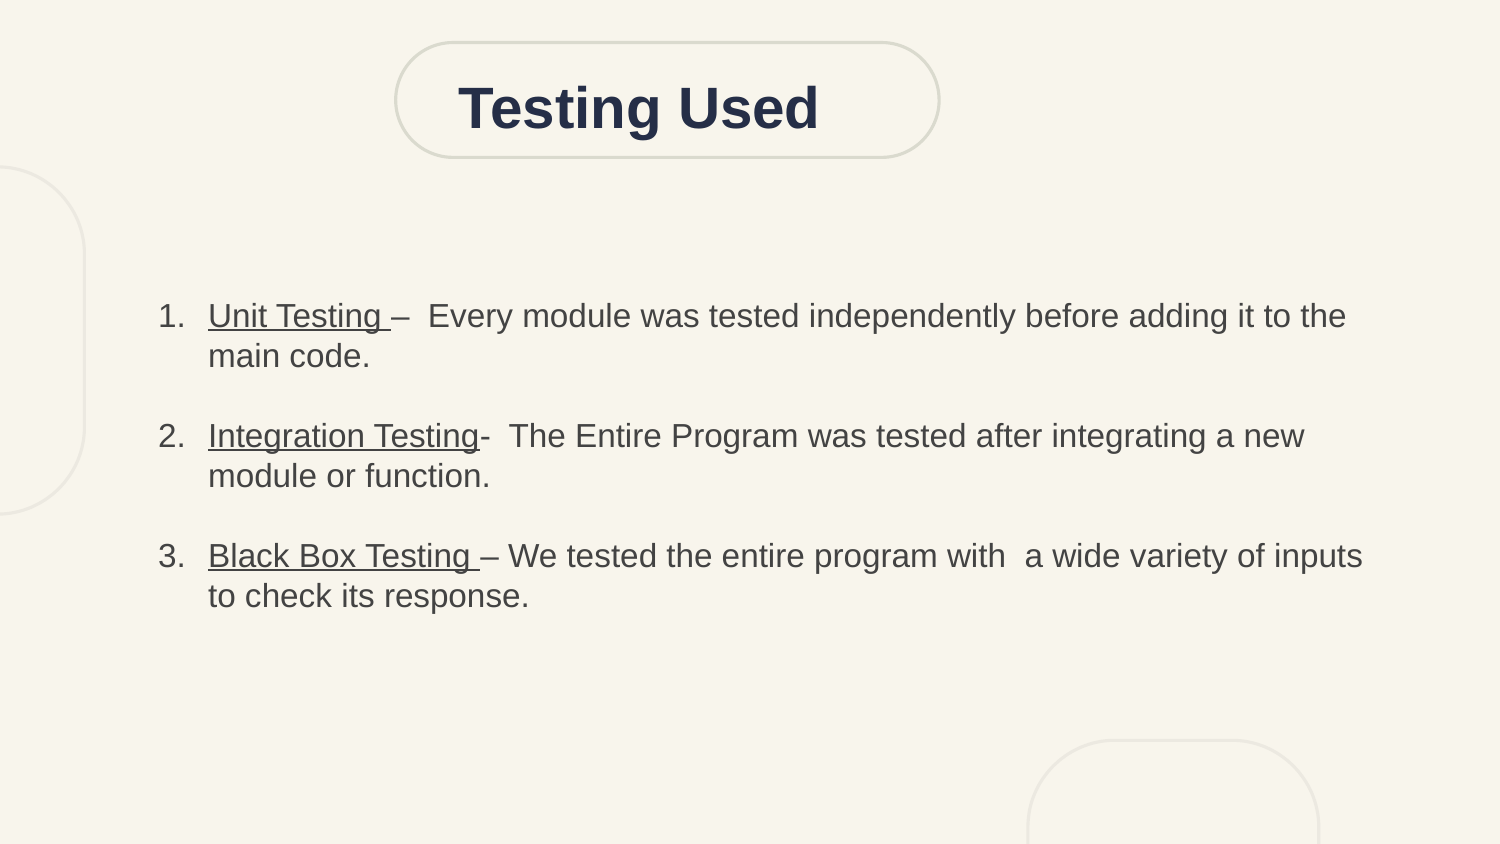

# Testing Used

Unit Testing –  Every module was tested independently before adding it to the main code.

Integration Testing-  The Entire Program was tested after integrating a new module or function.

Black Box Testing – We tested the entire program with  a wide variety of inputs to check its response.